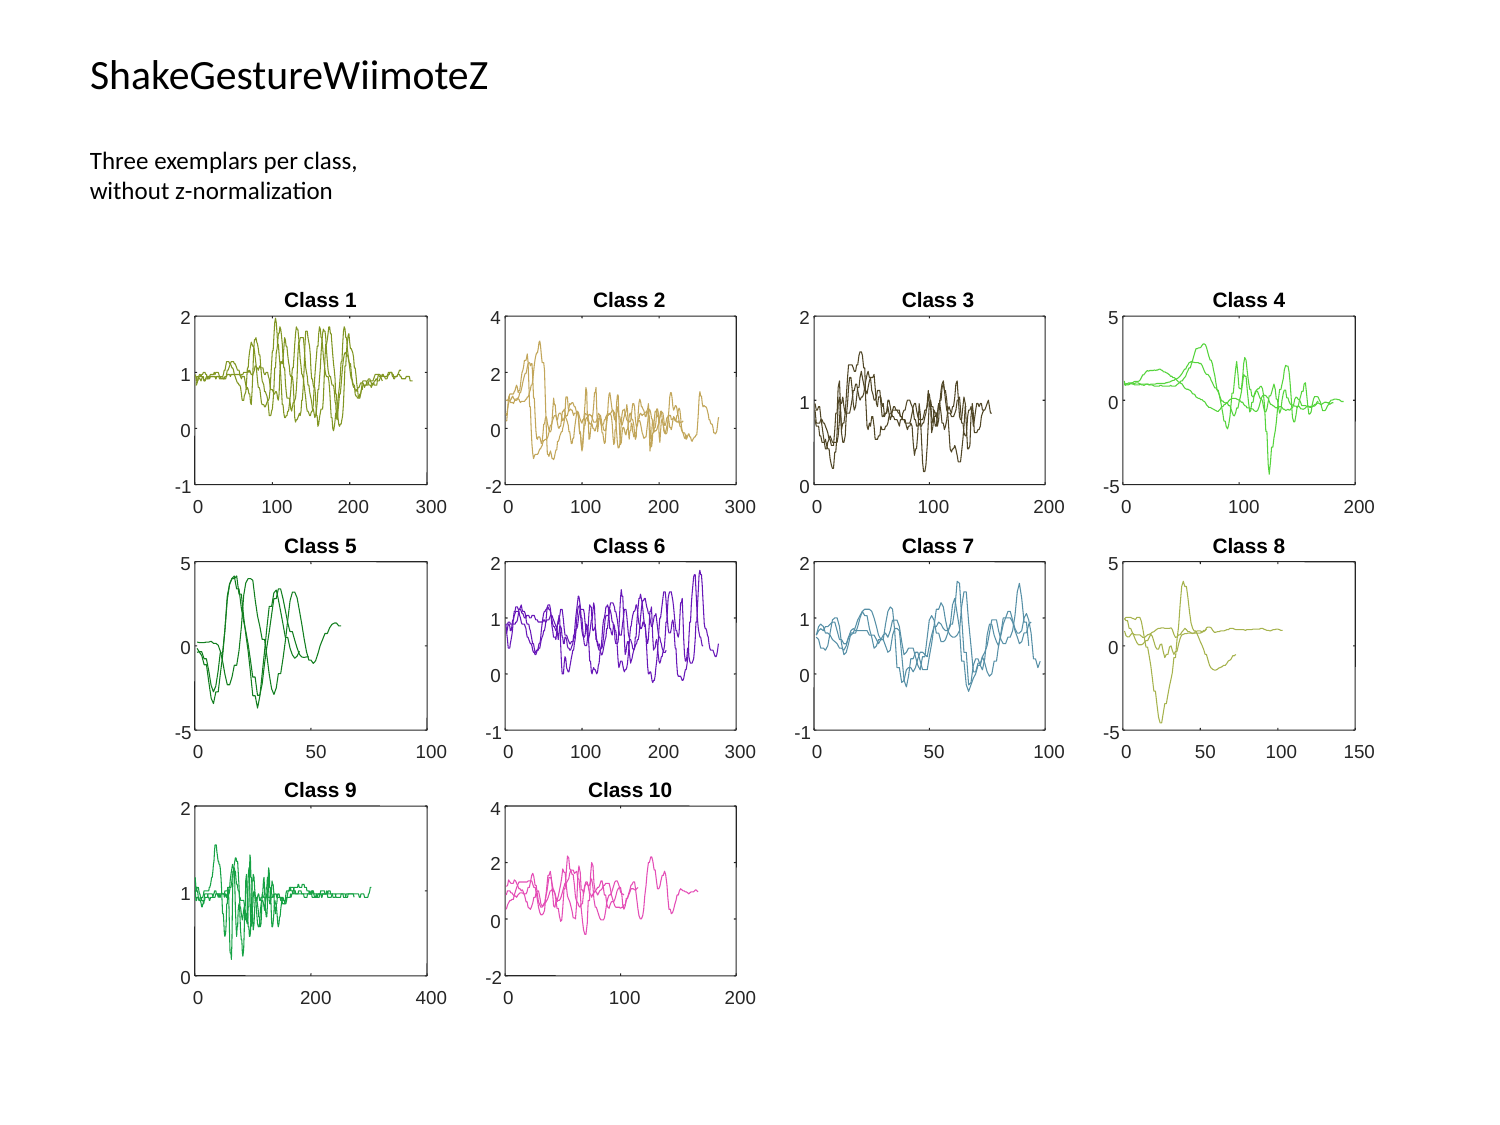

# ShakeGestureWiimoteZ
Three exemplars per class, without z-normalization
Class 1
Class 2
Class 3
Class 4
2
4
2
5

1
2

1
0

0
0

-1
-2
0
-5

0
100
200
300
0
100
200
300
0
100
200
0
100
200
Class 7
Class 8
Class 5
Class 6
5
2
2
5

1
1

0
0

0
0

-1
-5
-5
-1

0
50
100
0
100
200
300
0
50
100
0
50
100
150
Class 9
Class 10
2
4

2

1

0

0
-2

0
200
400
0
100
200